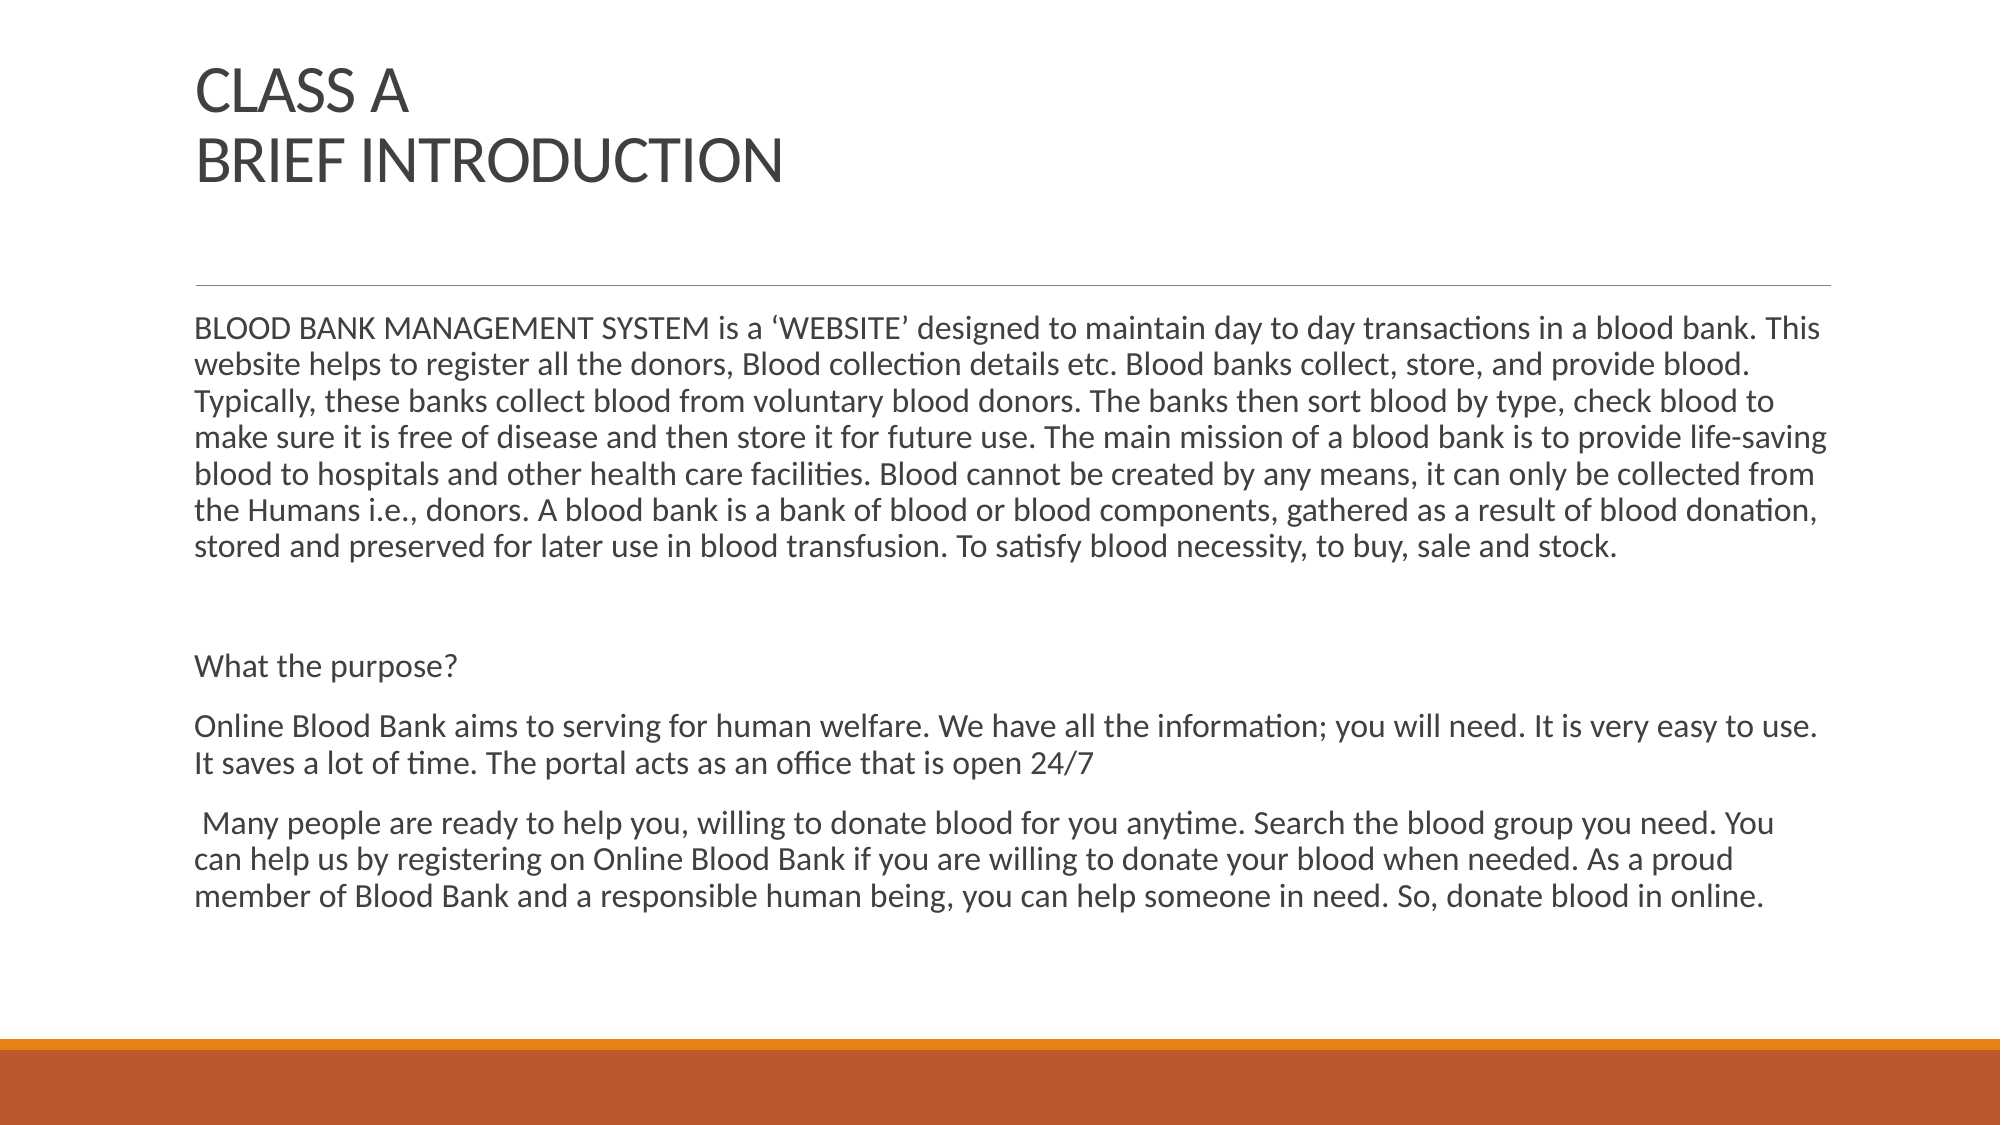

# CLASS A BRIEF INTRODUCTION
BLOOD BANK MANAGEMENT SYSTEM is a ‘WEBSITE’ designed to maintain day to day transactions in a blood bank. This website helps to register all the donors, Blood collection details etc. Blood banks collect, store, and provide blood. Typically, these banks collect blood from voluntary blood donors. The banks then sort blood by type, check blood to make sure it is free of disease and then store it for future use. The main mission of a blood bank is to provide life-saving blood to hospitals and other health care facilities. Blood cannot be created by any means, it can only be collected from the Humans i.e., donors. A blood bank is a bank of blood or blood components, gathered as a result of blood donation, stored and preserved for later use in blood transfusion. To satisfy blood necessity, to buy, sale and stock.

What the purpose?
Online Blood Bank aims to serving for human welfare. We have all the information; you will need. It is very easy to use. It saves a lot of time. The portal acts as an office that is open 24/7
 Many people are ready to help you, willing to donate blood for you anytime. Search the blood group you need. You can help us by registering on Online Blood Bank if you are willing to donate your blood when needed. As a proud member of Blood Bank and a responsible human being, you can help someone in need. So, donate blood in online.